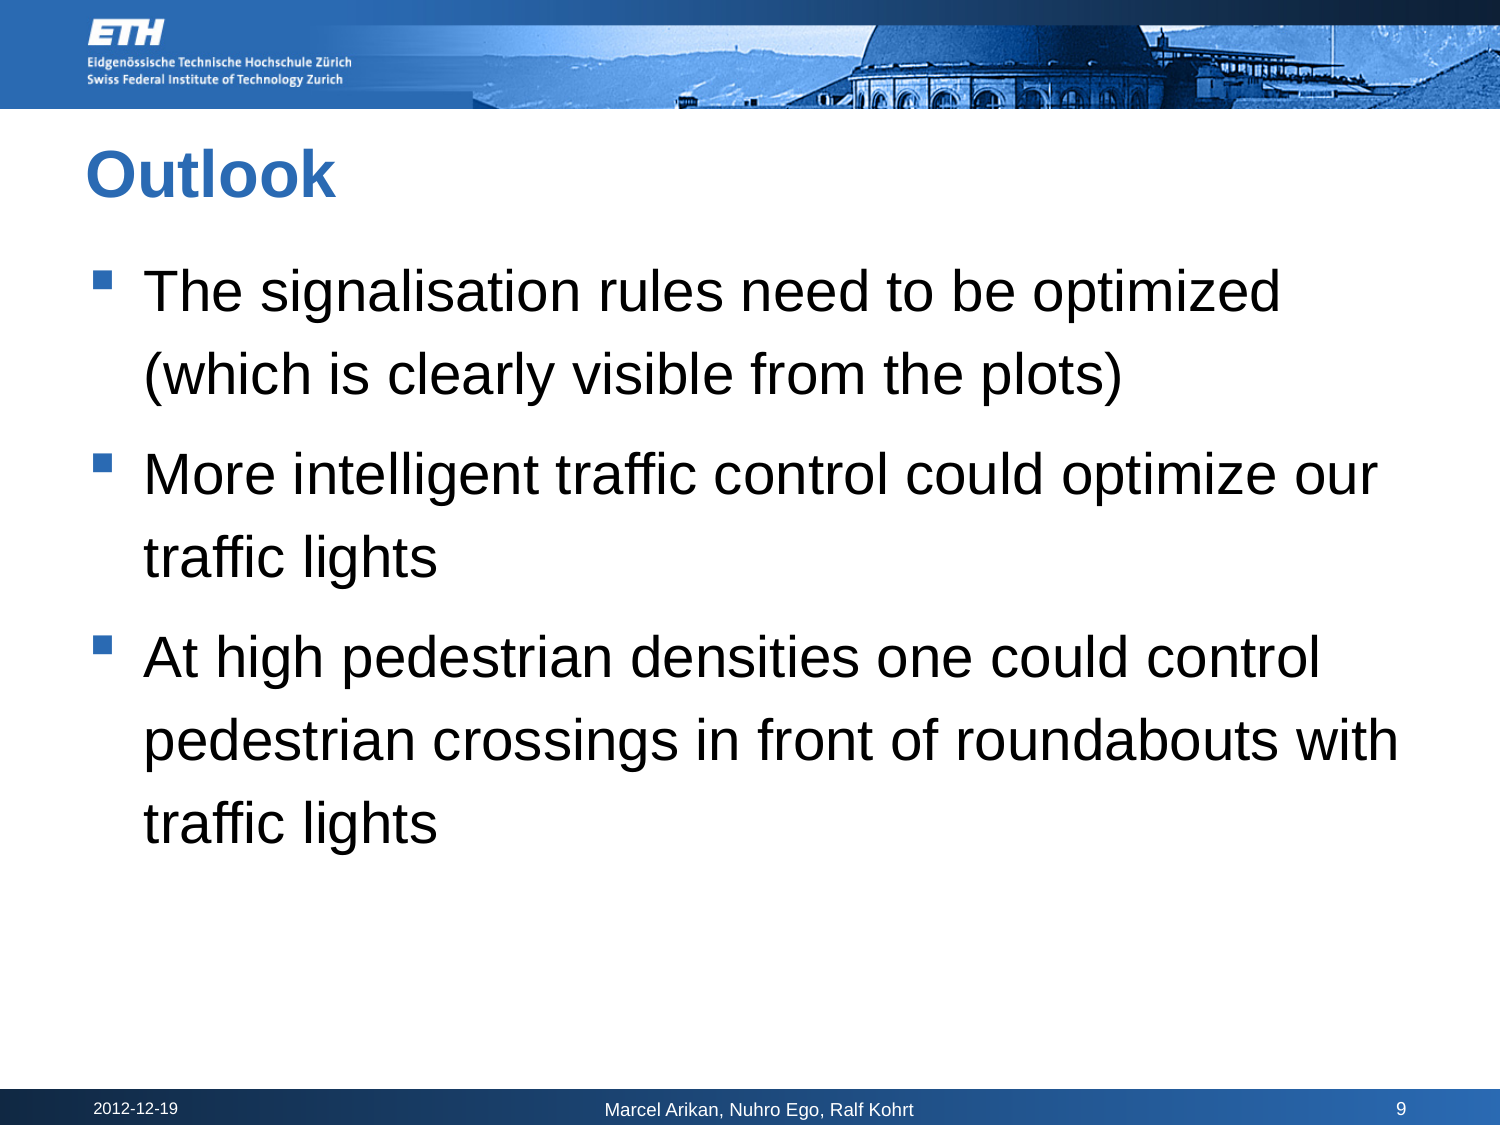

Outlook
The signalisation rules need to be optimized (which is clearly visible from the plots)
More intelligent traffic control could optimize our traffic lights
At high pedestrian densities one could control pedestrian crossings in front of roundabouts with traffic lights
9